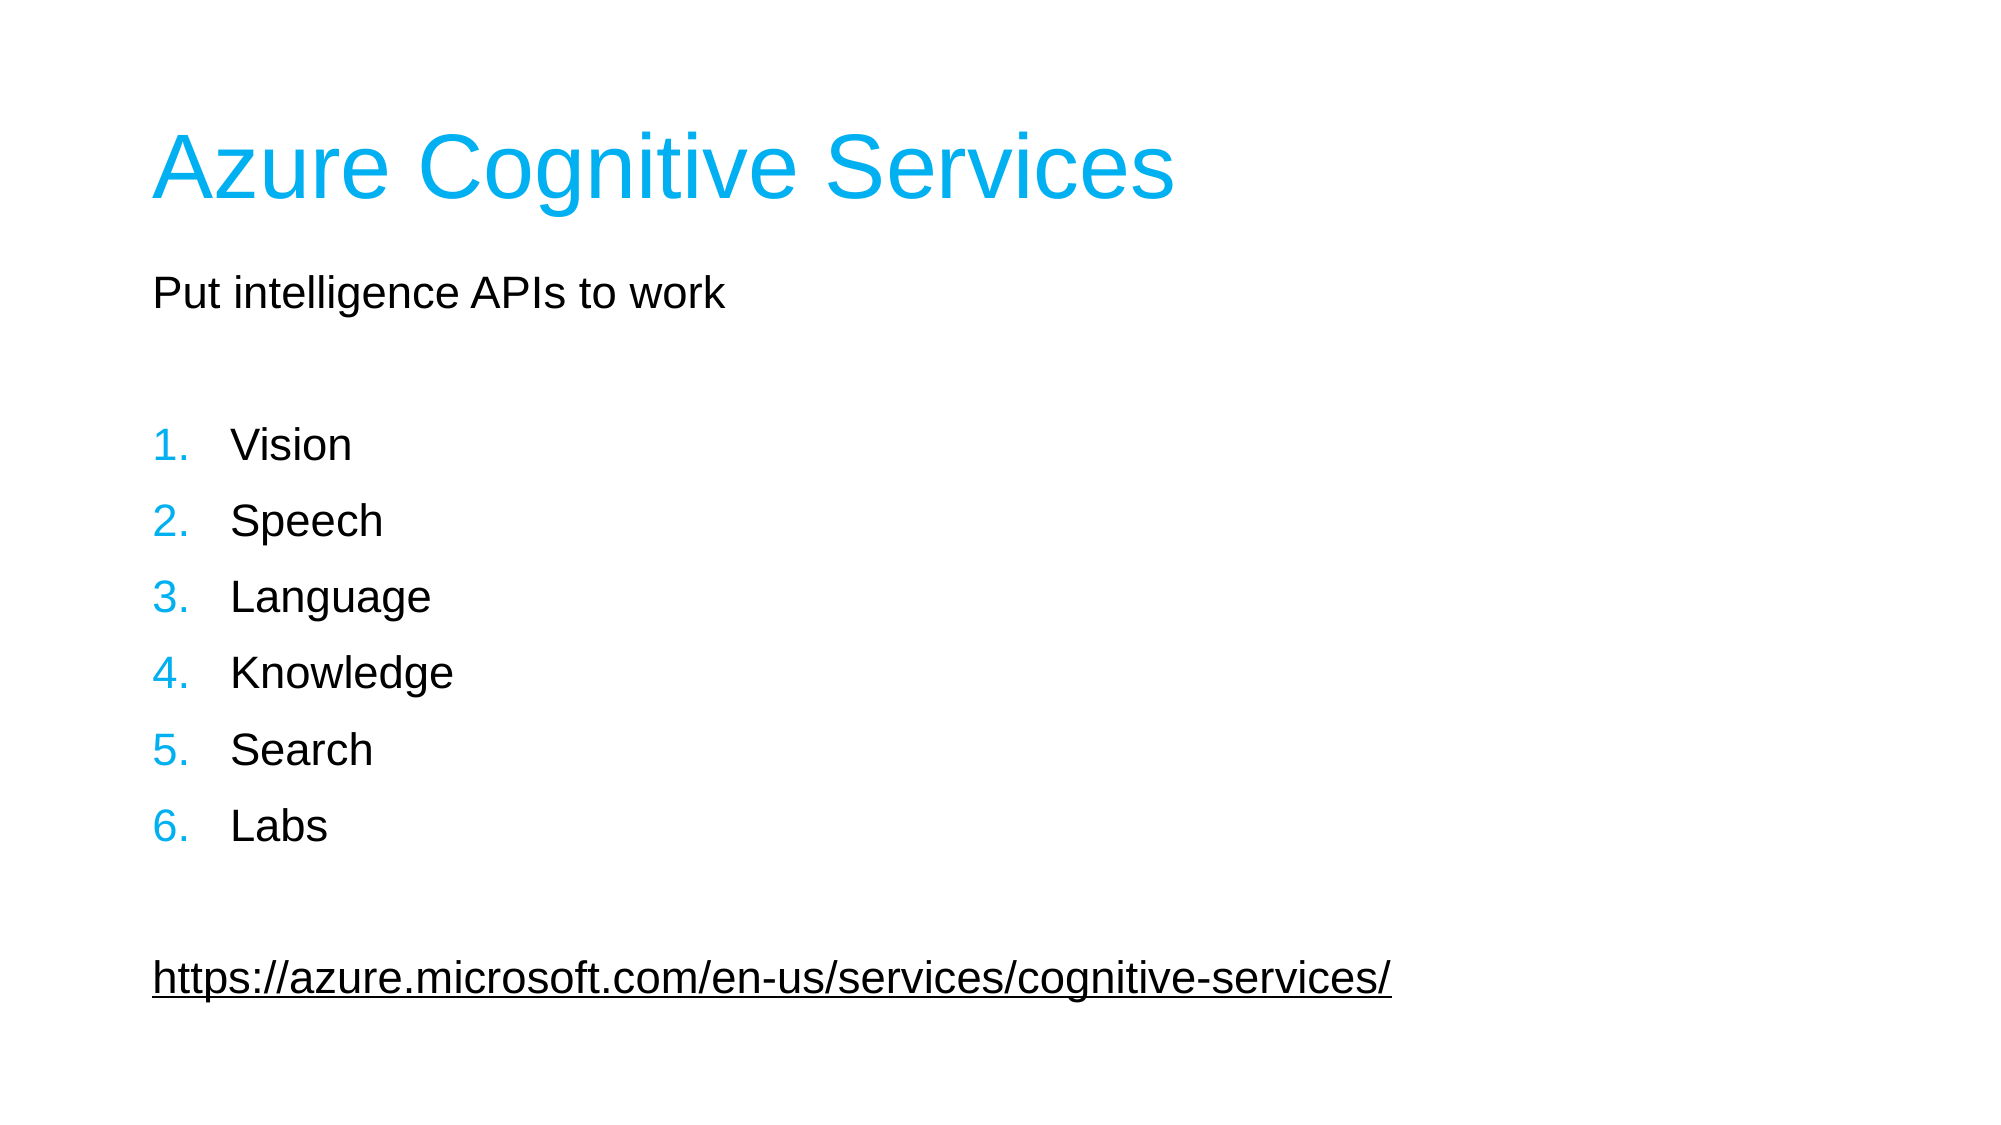

# Azure Cognitive Services
Put intelligence APIs to work

Vision
Speech
Language
Knowledge
Search
Labs

https://azure.microsoft.com/en-us/services/cognitive-services/